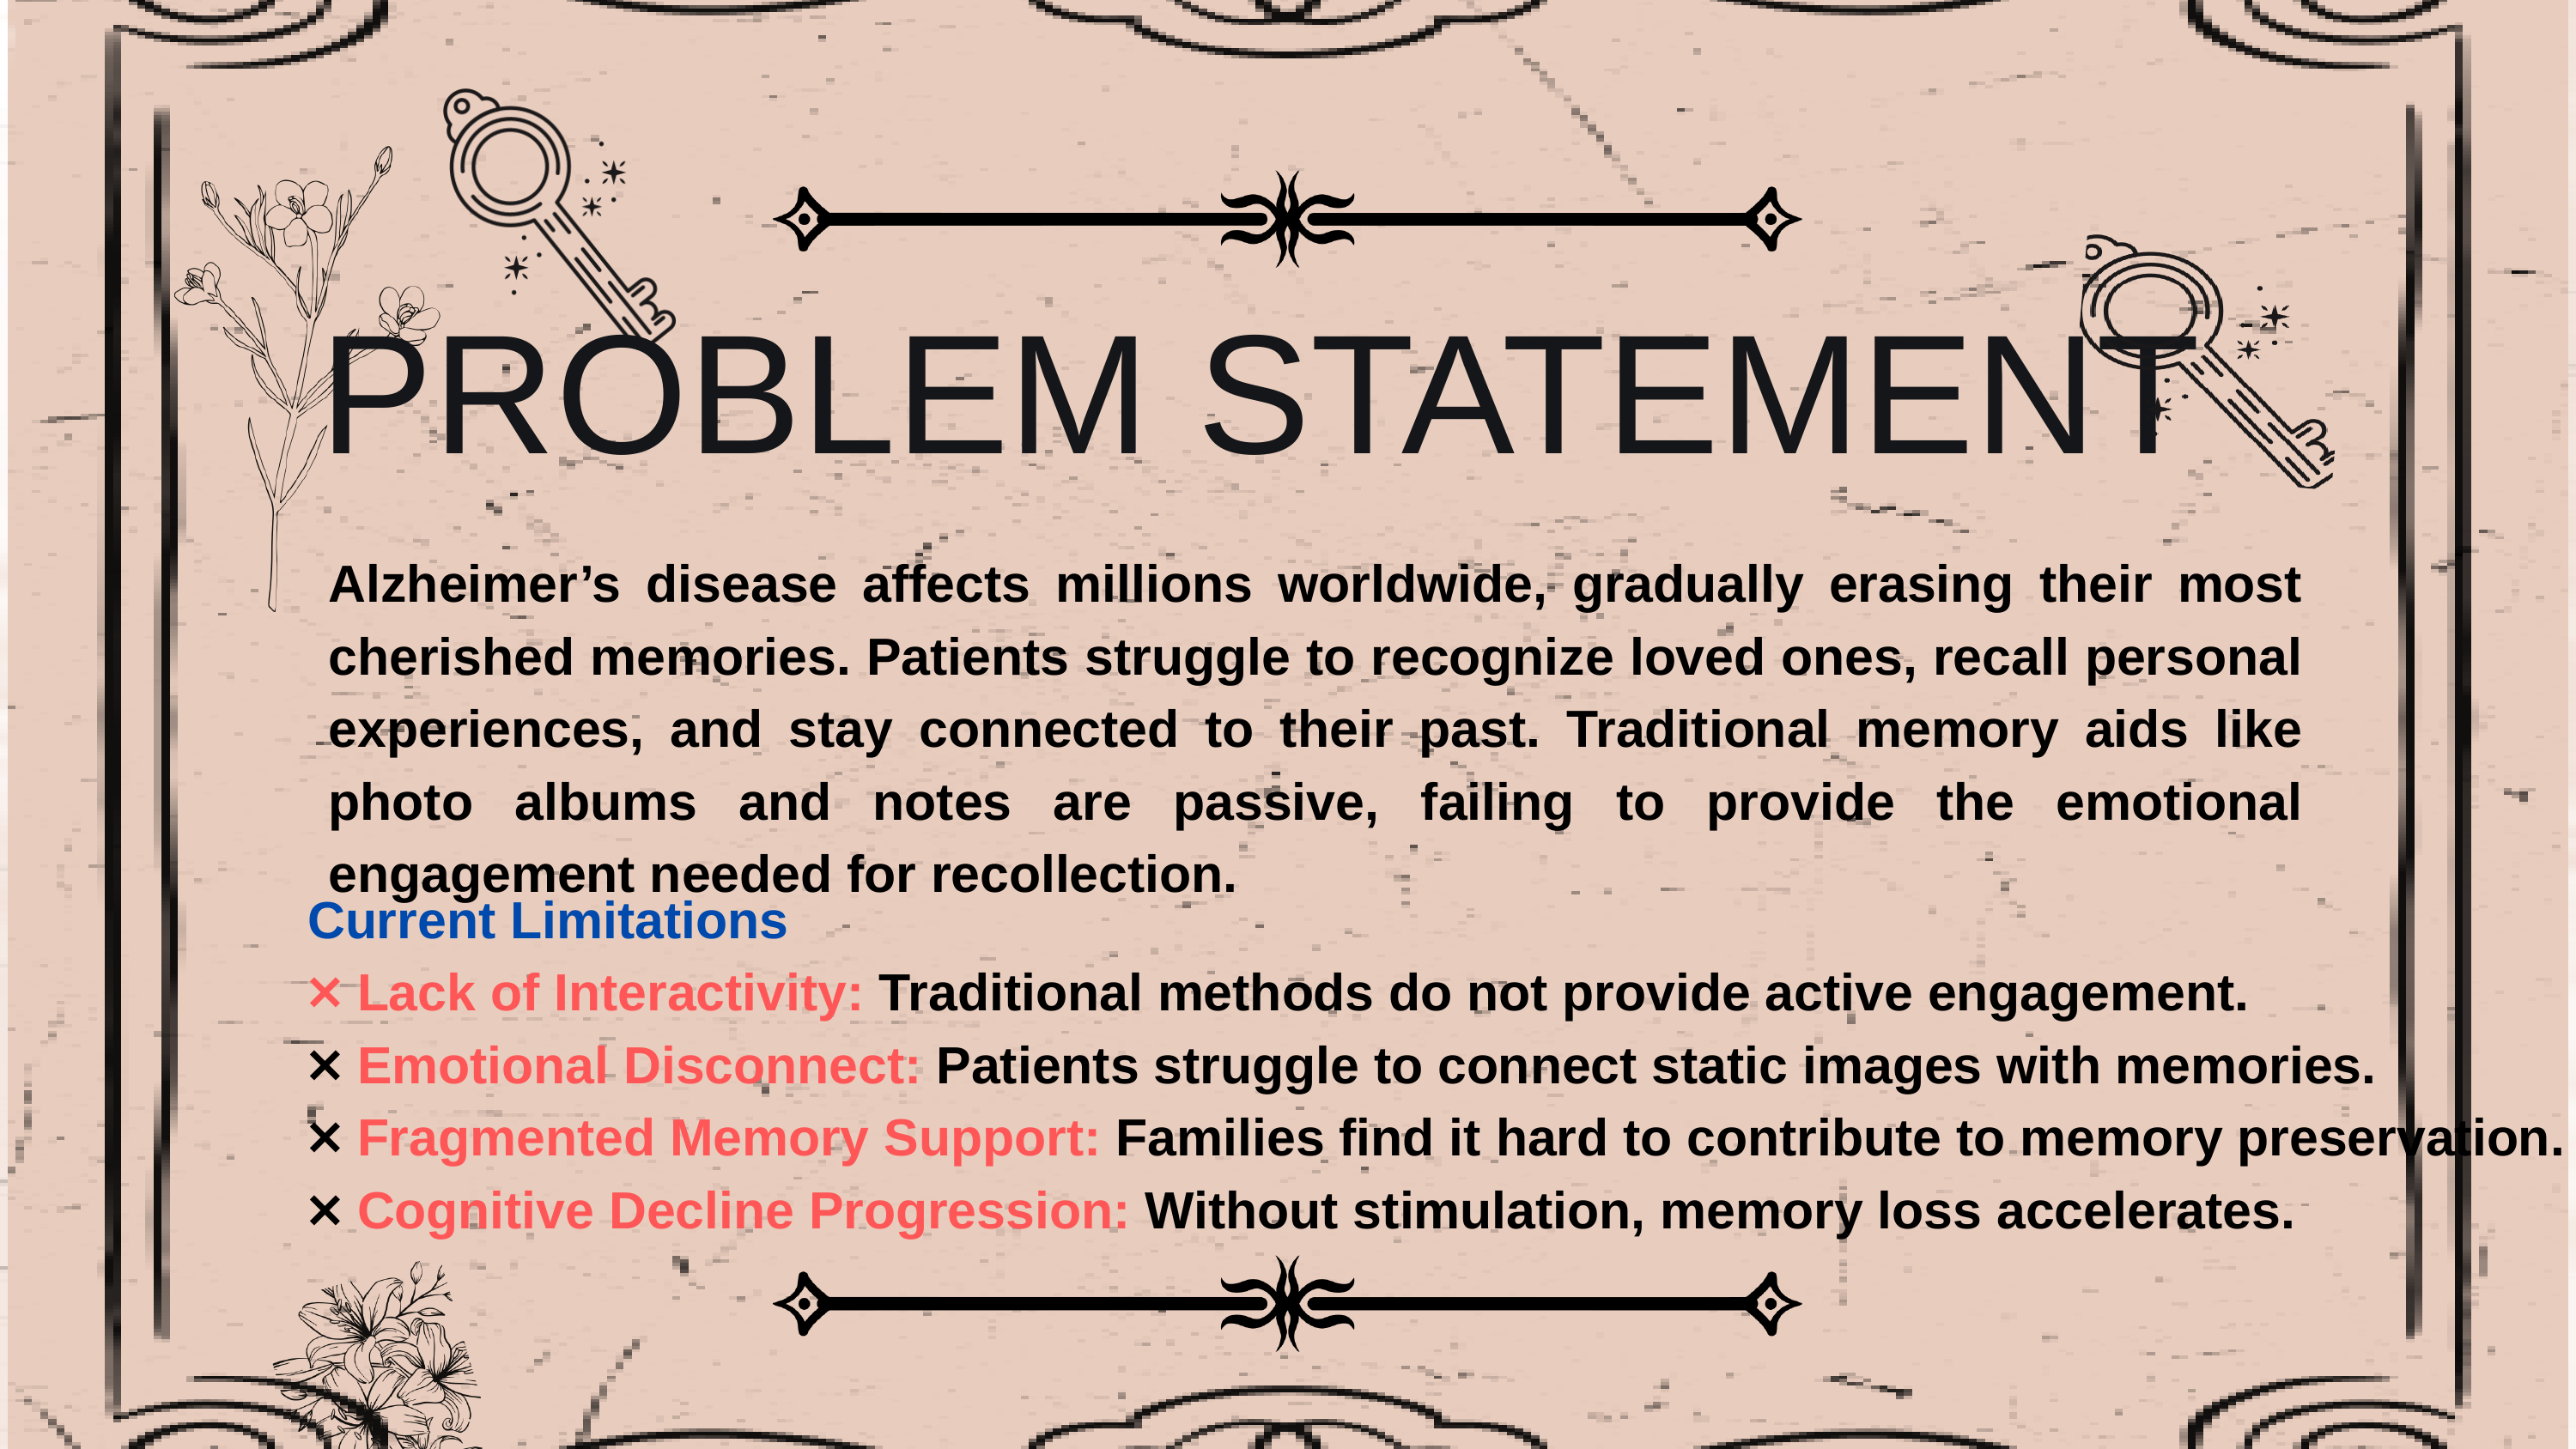

PROBLEM STATEMENT
Alzheimer’s disease affects millions worldwide, gradually erasing their most cherished memories. Patients struggle to recognize loved ones, recall personal experiences, and stay connected to their past. Traditional memory aids like photo albums and notes are passive, failing to provide the emotional engagement needed for recollection.

Current Limitations
❌ Lack of Interactivity: Traditional methods do not provide active engagement.
❌ Emotional Disconnect: Patients struggle to connect static images with memories.
❌ Fragmented Memory Support: Families find it hard to contribute to memory preservation.
❌ Cognitive Decline Progression: Without stimulation, memory loss accelerates.